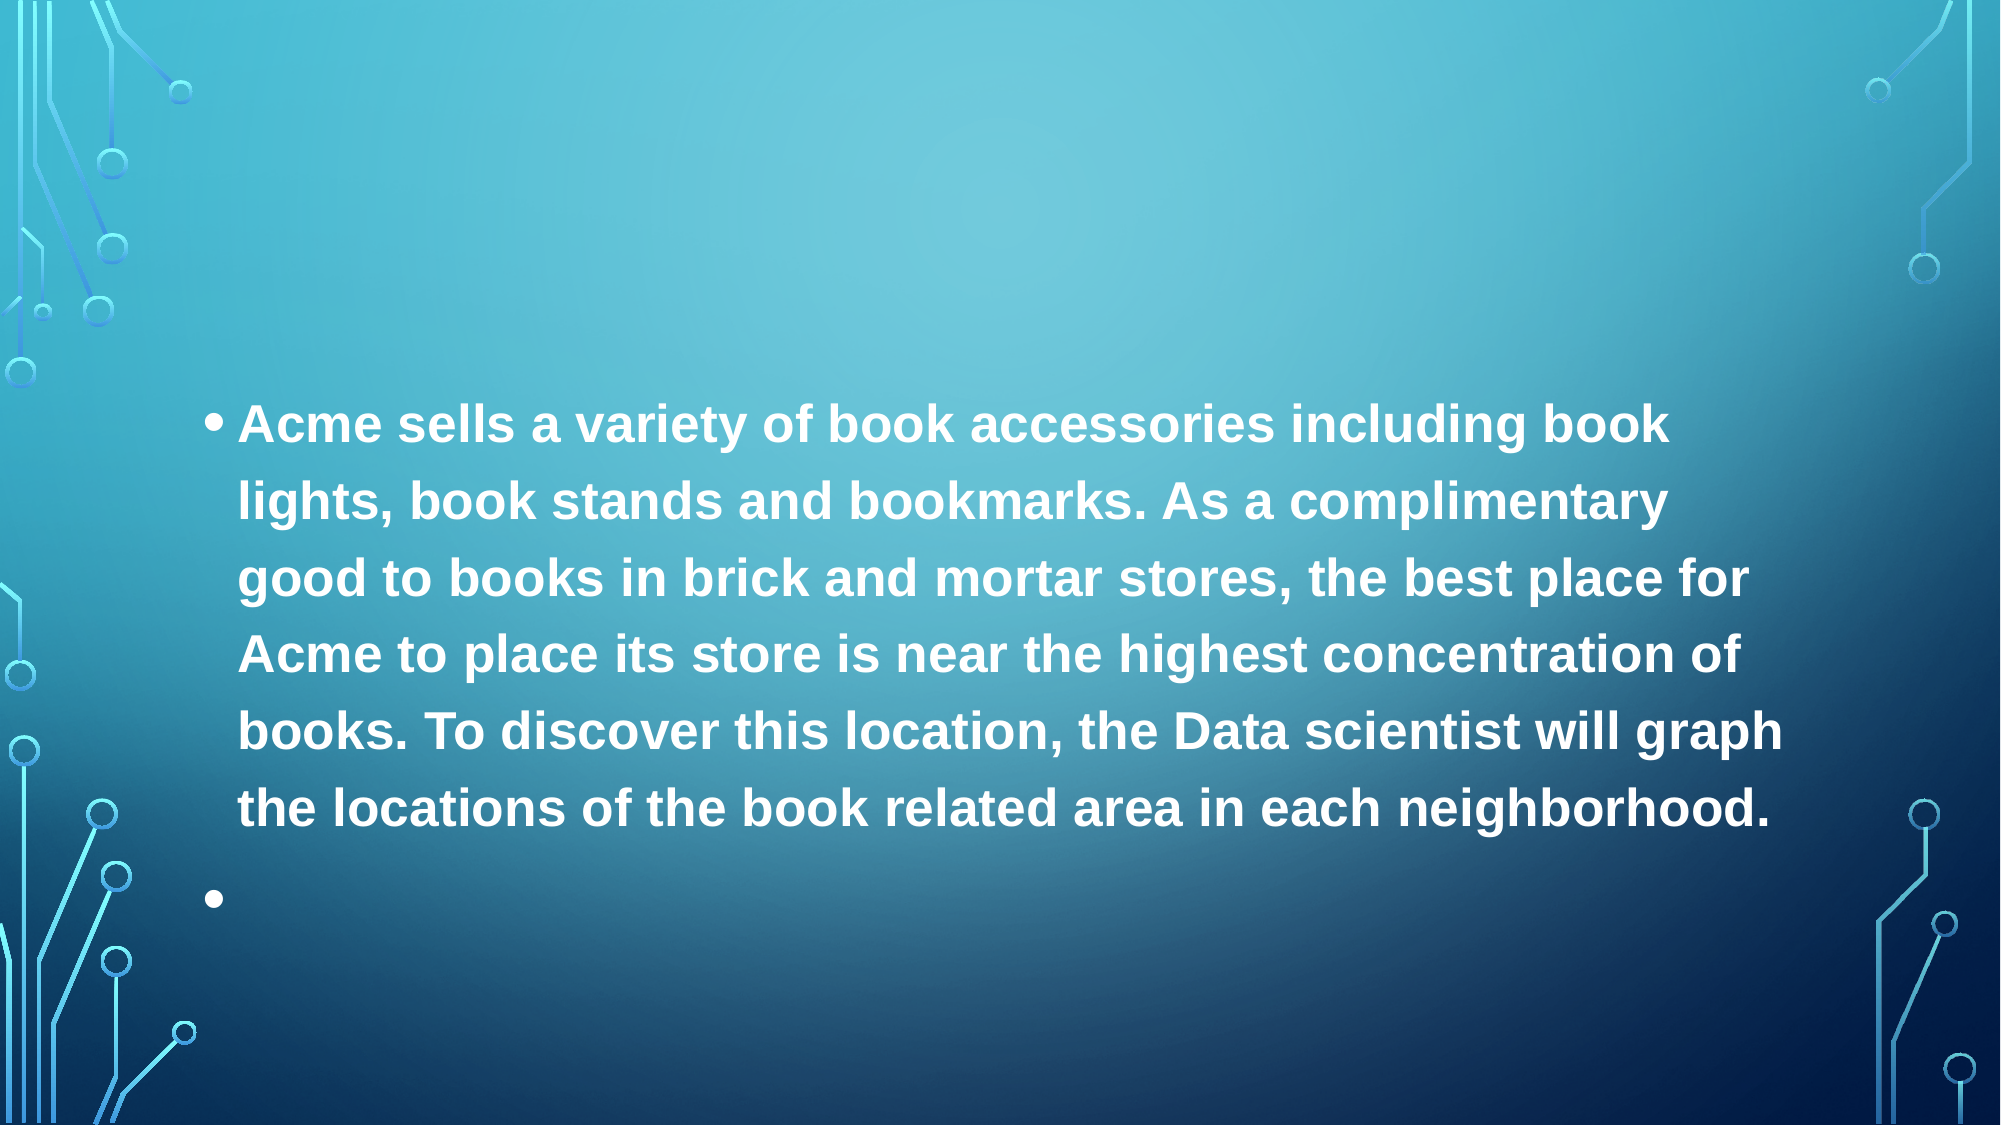

#
Acme sells a variety of book accessories including book lights, book stands and bookmarks. As a complimentary good to books in brick and mortar stores, the best place for Acme to place its store is near the highest concentration of books. To discover this location, the Data scientist will graph the locations of the book related area in each neighborhood.